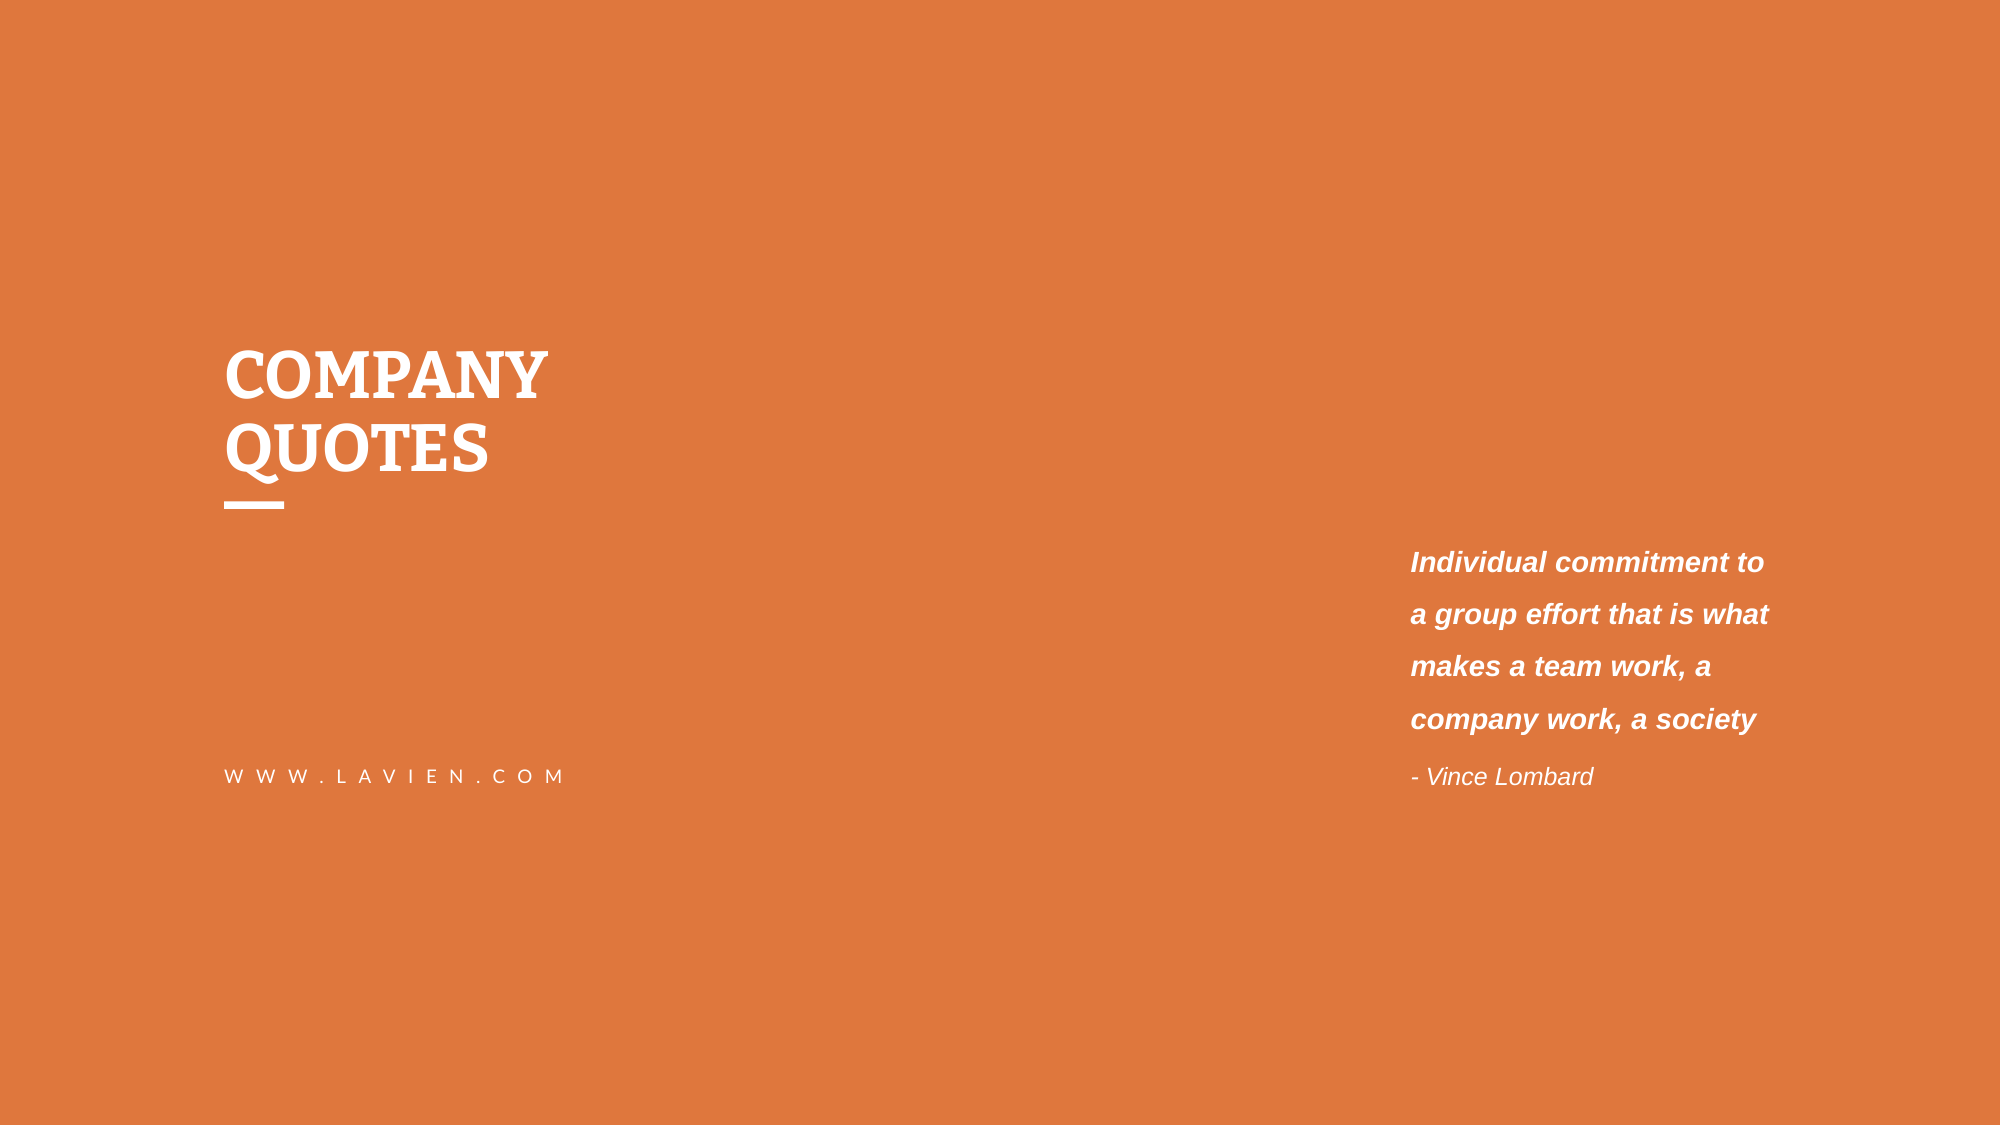

COMPANY
QUOTES

Individual commitment to a group effort that is what makes a team work, a company work, a society
- Vince Lombard
WWW.LAVIEN.COM